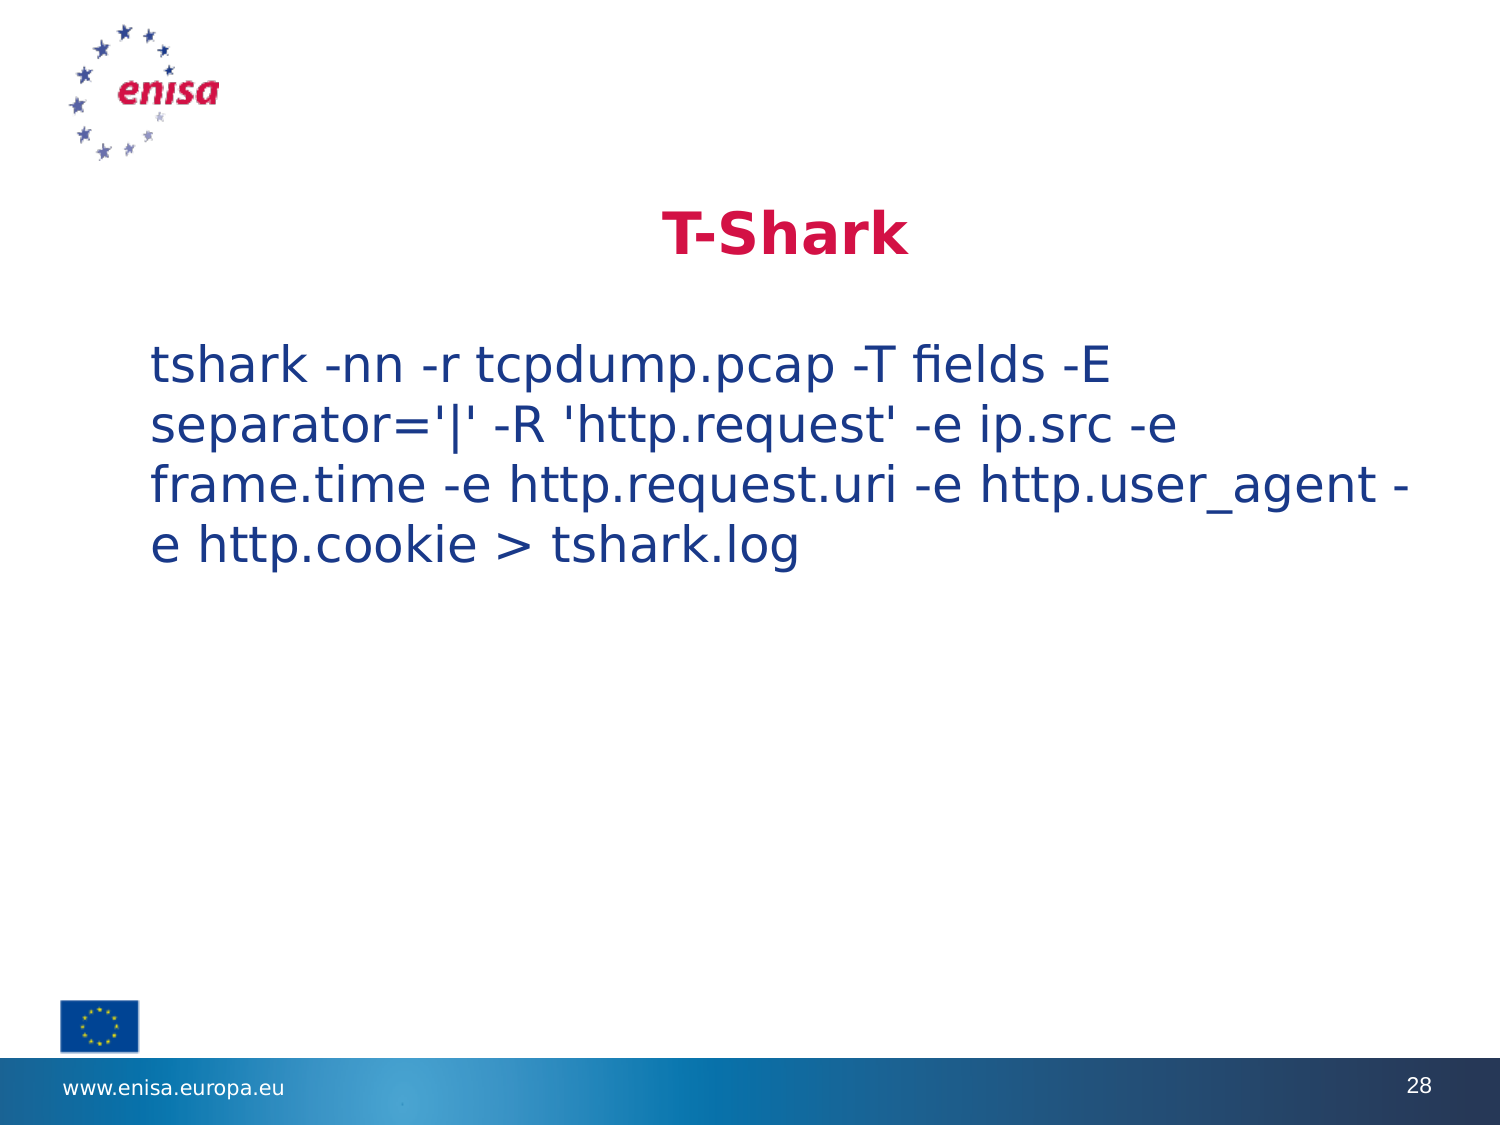

# T-Shark
tshark -nn -r tcpdump.pcap -T fields -E separator='|' -R 'http.request' -e ip.src -e frame.time -e http.request.uri -e http.user_agent -e http.cookie > tshark.log